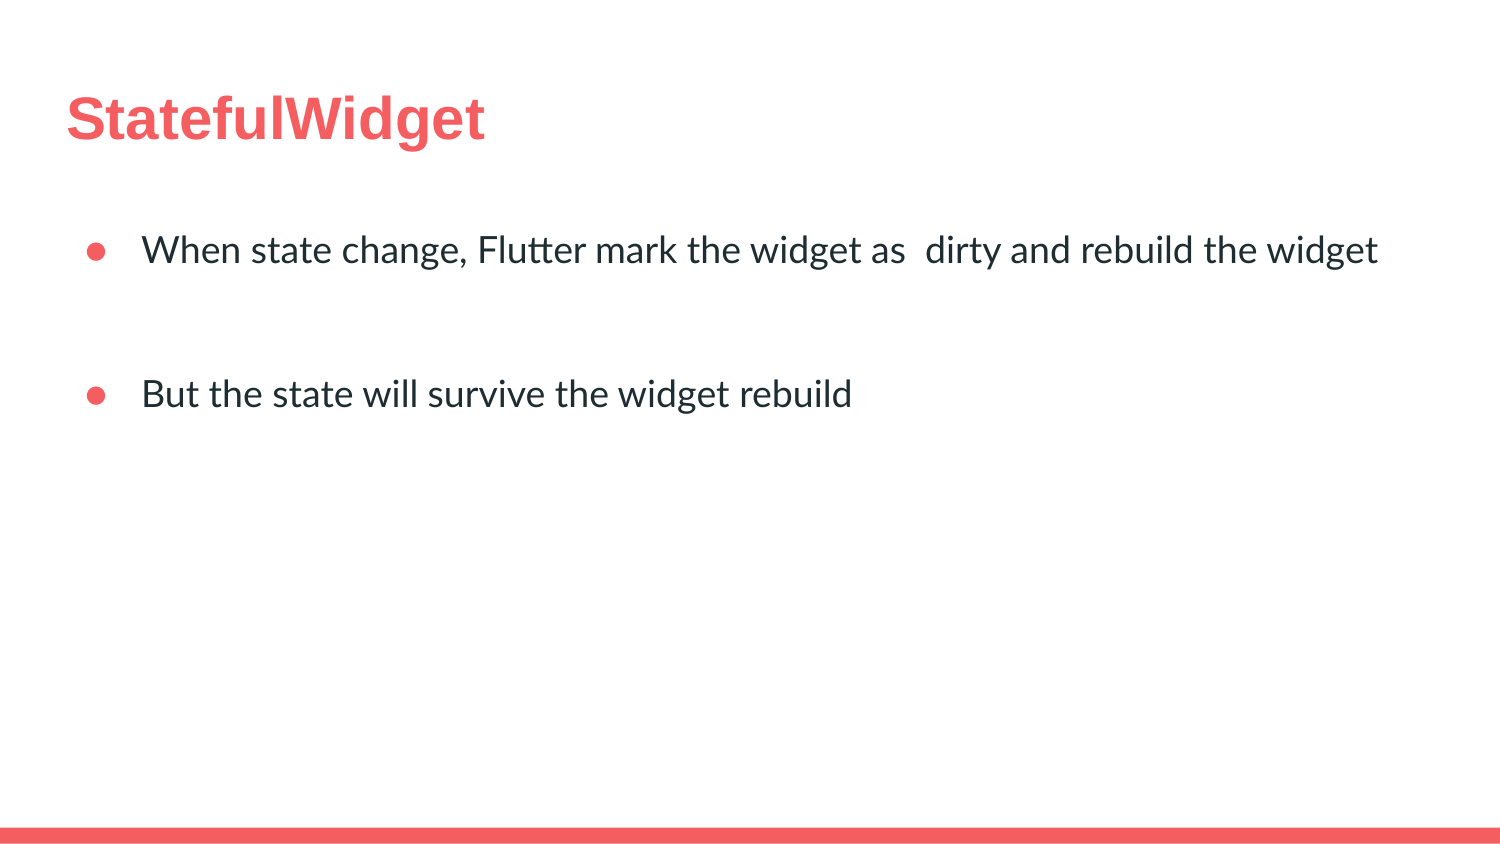

# StatefulWidget
When state change, Flutter mark the widget as  dirty and rebuild the widget
But the state will survive the widget rebuild